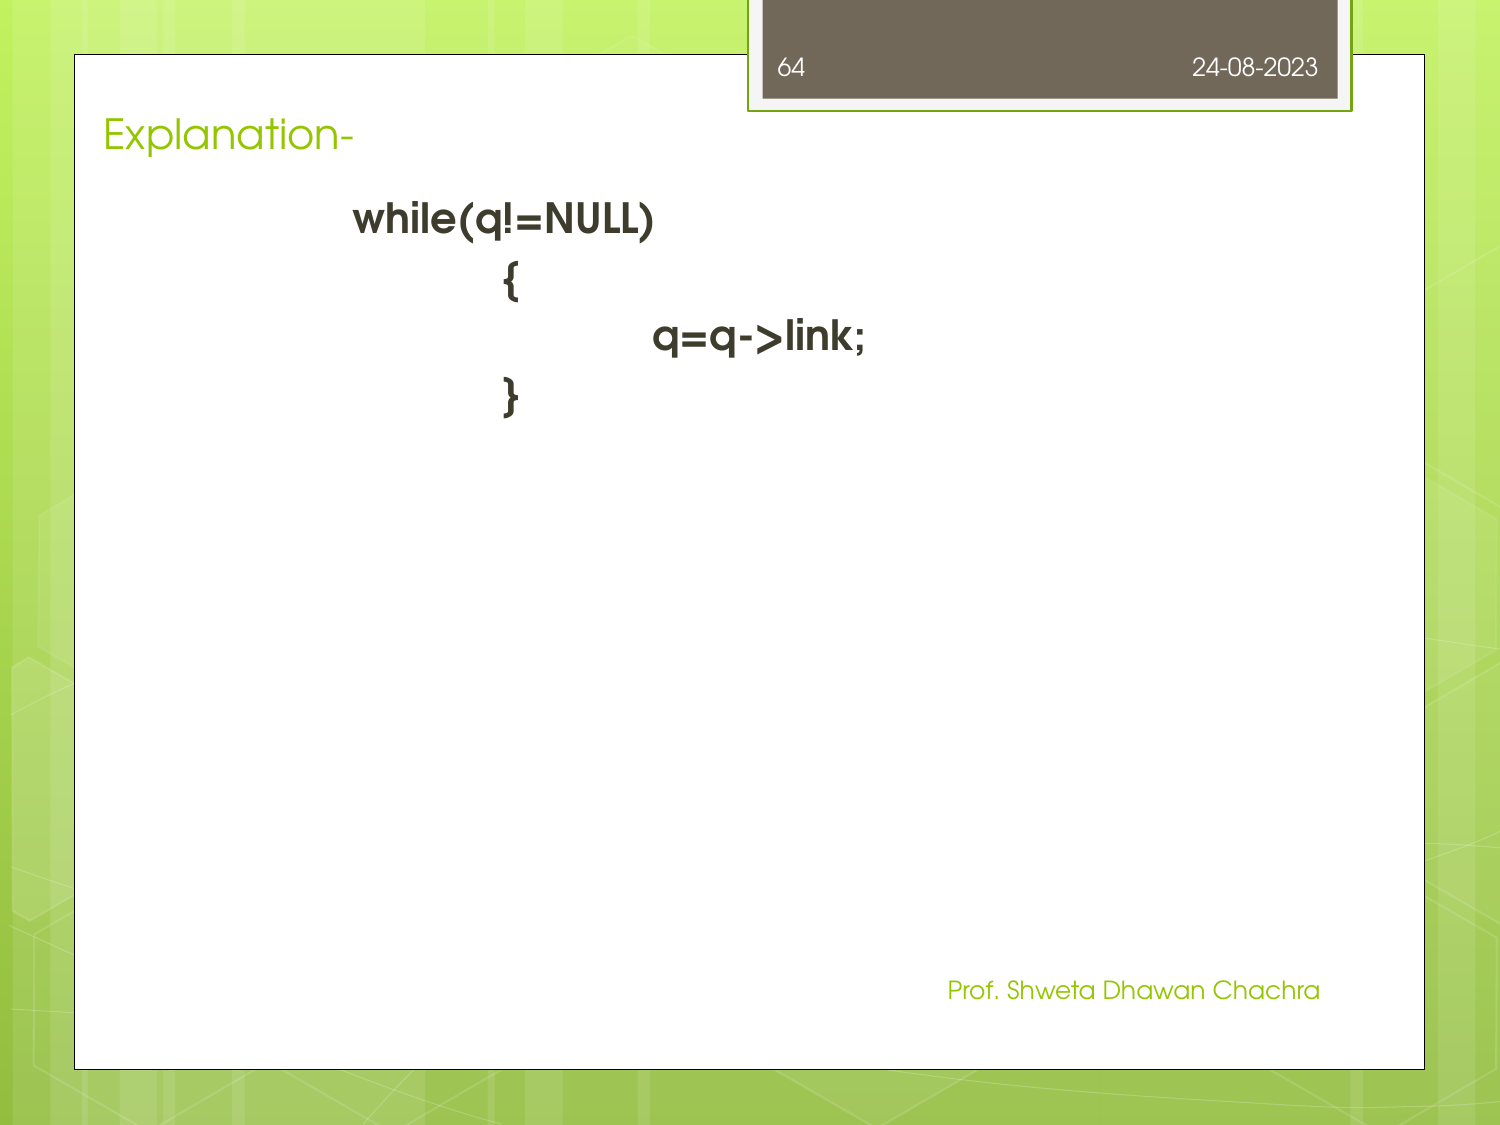

64
24-08-2023
Explanation-
while(q!=NULL)
	{
		q=q->link;
	}

Prof. Shweta Dhawan Chachra